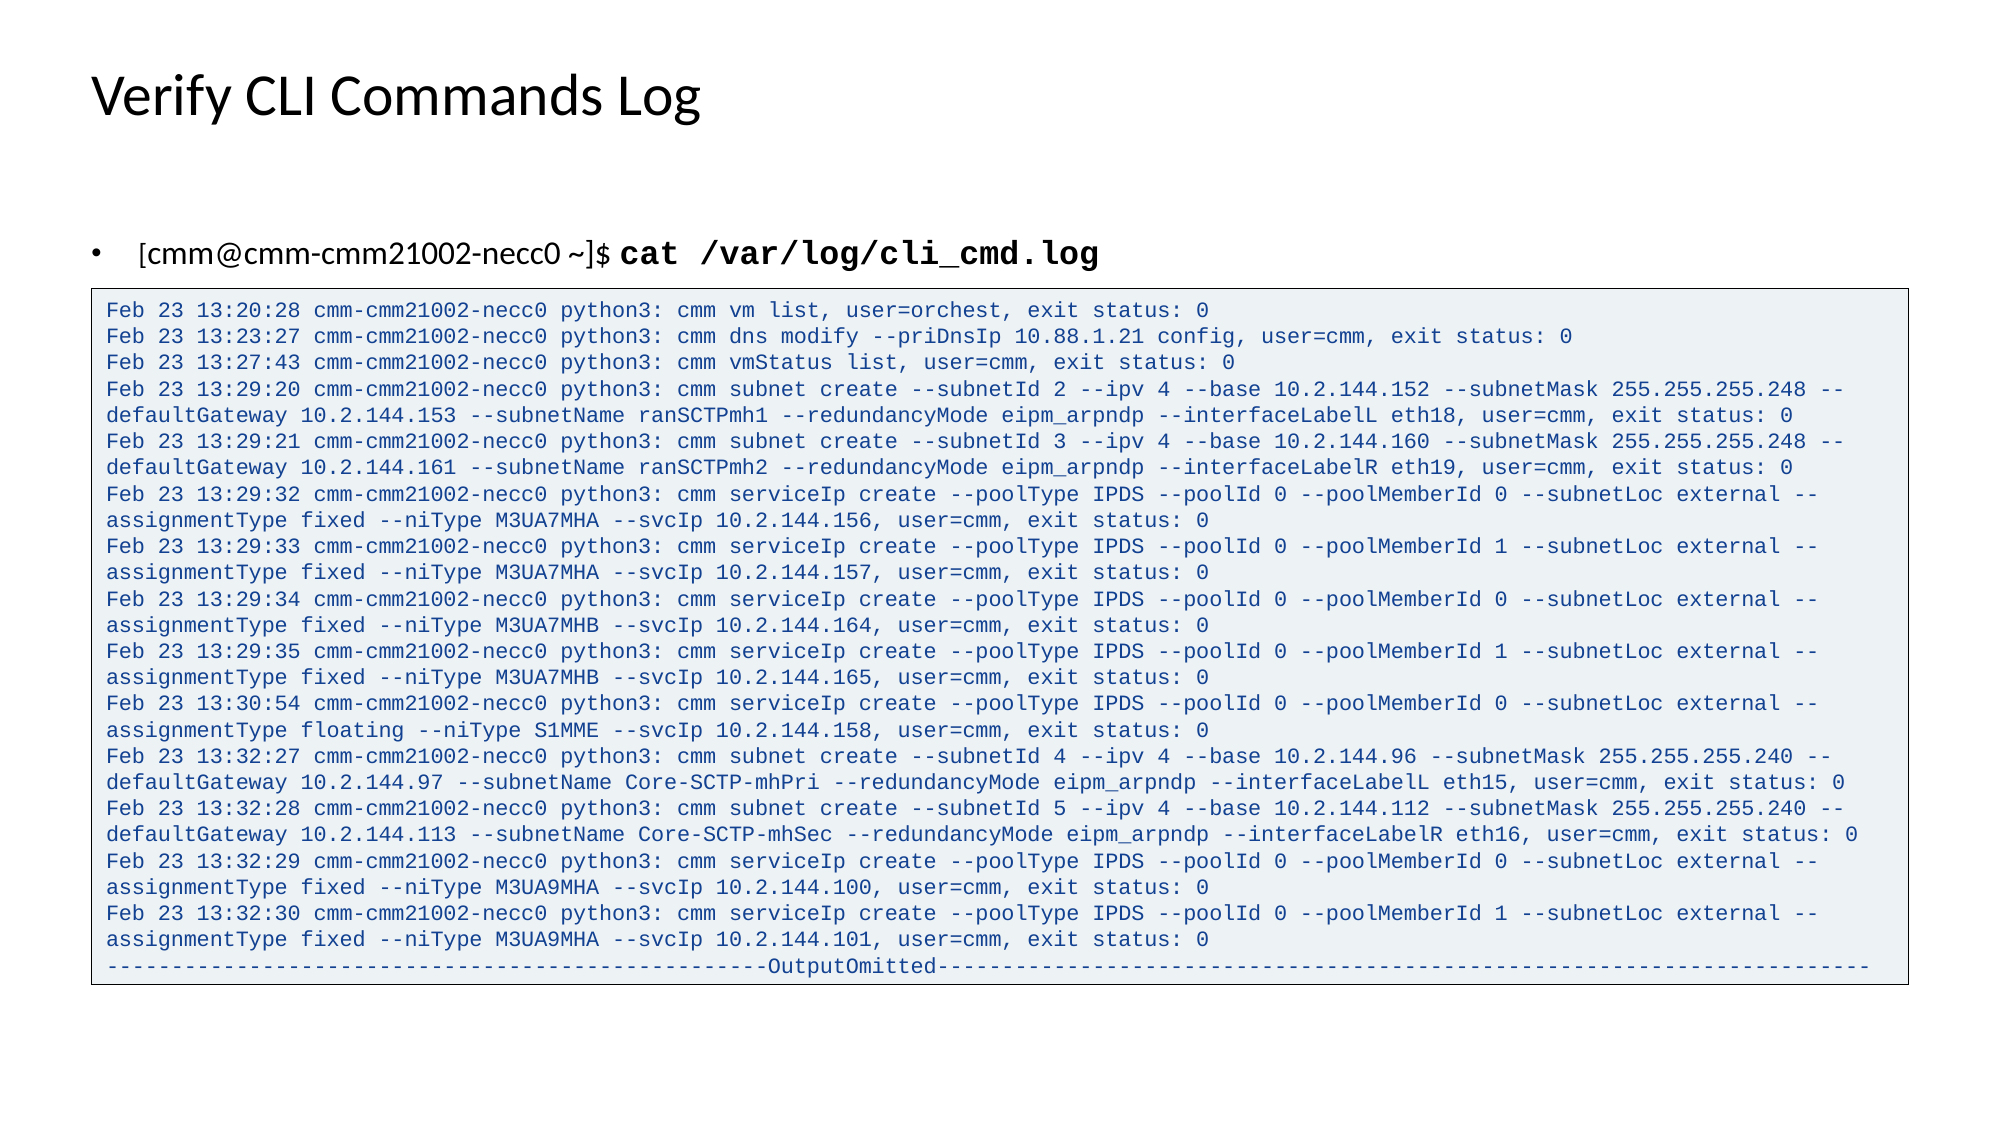

Slide excluded from Table of Contents
# Verify CLI Commands Log
[cmm@cmm-cmm21002-necc0 ~]$ cat /var/log/cli_cmd.log
Feb 23 13:20:28 cmm-cmm21002-necc0 python3: cmm vm list, user=orchest, exit status: 0
Feb 23 13:23:27 cmm-cmm21002-necc0 python3: cmm dns modify --priDnsIp 10.88.1.21 config, user=cmm, exit status: 0
Feb 23 13:27:43 cmm-cmm21002-necc0 python3: cmm vmStatus list, user=cmm, exit status: 0
Feb 23 13:29:20 cmm-cmm21002-necc0 python3: cmm subnet create --subnetId 2 --ipv 4 --base 10.2.144.152 --subnetMask 255.255.255.248 --defaultGateway 10.2.144.153 --subnetName ranSCTPmh1 --redundancyMode eipm_arpndp --interfaceLabelL eth18, user=cmm, exit status: 0
Feb 23 13:29:21 cmm-cmm21002-necc0 python3: cmm subnet create --subnetId 3 --ipv 4 --base 10.2.144.160 --subnetMask 255.255.255.248 --defaultGateway 10.2.144.161 --subnetName ranSCTPmh2 --redundancyMode eipm_arpndp --interfaceLabelR eth19, user=cmm, exit status: 0
Feb 23 13:29:32 cmm-cmm21002-necc0 python3: cmm serviceIp create --poolType IPDS --poolId 0 --poolMemberId 0 --subnetLoc external --assignmentType fixed --niType M3UA7MHA --svcIp 10.2.144.156, user=cmm, exit status: 0
Feb 23 13:29:33 cmm-cmm21002-necc0 python3: cmm serviceIp create --poolType IPDS --poolId 0 --poolMemberId 1 --subnetLoc external --assignmentType fixed --niType M3UA7MHA --svcIp 10.2.144.157, user=cmm, exit status: 0
Feb 23 13:29:34 cmm-cmm21002-necc0 python3: cmm serviceIp create --poolType IPDS --poolId 0 --poolMemberId 0 --subnetLoc external --assignmentType fixed --niType M3UA7MHB --svcIp 10.2.144.164, user=cmm, exit status: 0
Feb 23 13:29:35 cmm-cmm21002-necc0 python3: cmm serviceIp create --poolType IPDS --poolId 0 --poolMemberId 1 --subnetLoc external --assignmentType fixed --niType M3UA7MHB --svcIp 10.2.144.165, user=cmm, exit status: 0
Feb 23 13:30:54 cmm-cmm21002-necc0 python3: cmm serviceIp create --poolType IPDS --poolId 0 --poolMemberId 0 --subnetLoc external --assignmentType floating --niType S1MME --svcIp 10.2.144.158, user=cmm, exit status: 0
Feb 23 13:32:27 cmm-cmm21002-necc0 python3: cmm subnet create --subnetId 4 --ipv 4 --base 10.2.144.96 --subnetMask 255.255.255.240 --defaultGateway 10.2.144.97 --subnetName Core-SCTP-mhPri --redundancyMode eipm_arpndp --interfaceLabelL eth15, user=cmm, exit status: 0
Feb 23 13:32:28 cmm-cmm21002-necc0 python3: cmm subnet create --subnetId 5 --ipv 4 --base 10.2.144.112 --subnetMask 255.255.255.240 --defaultGateway 10.2.144.113 --subnetName Core-SCTP-mhSec --redundancyMode eipm_arpndp --interfaceLabelR eth16, user=cmm, exit status: 0
Feb 23 13:32:29 cmm-cmm21002-necc0 python3: cmm serviceIp create --poolType IPDS --poolId 0 --poolMemberId 0 --subnetLoc external --assignmentType fixed --niType M3UA9MHA --svcIp 10.2.144.100, user=cmm, exit status: 0
Feb 23 13:32:30 cmm-cmm21002-necc0 python3: cmm serviceIp create --poolType IPDS --poolId 0 --poolMemberId 1 --subnetLoc external --assignmentType fixed --niType M3UA9MHA --svcIp 10.2.144.101, user=cmm, exit status: 0
---------------------------------------------------OutputOmitted------------------------------------------------------------------------